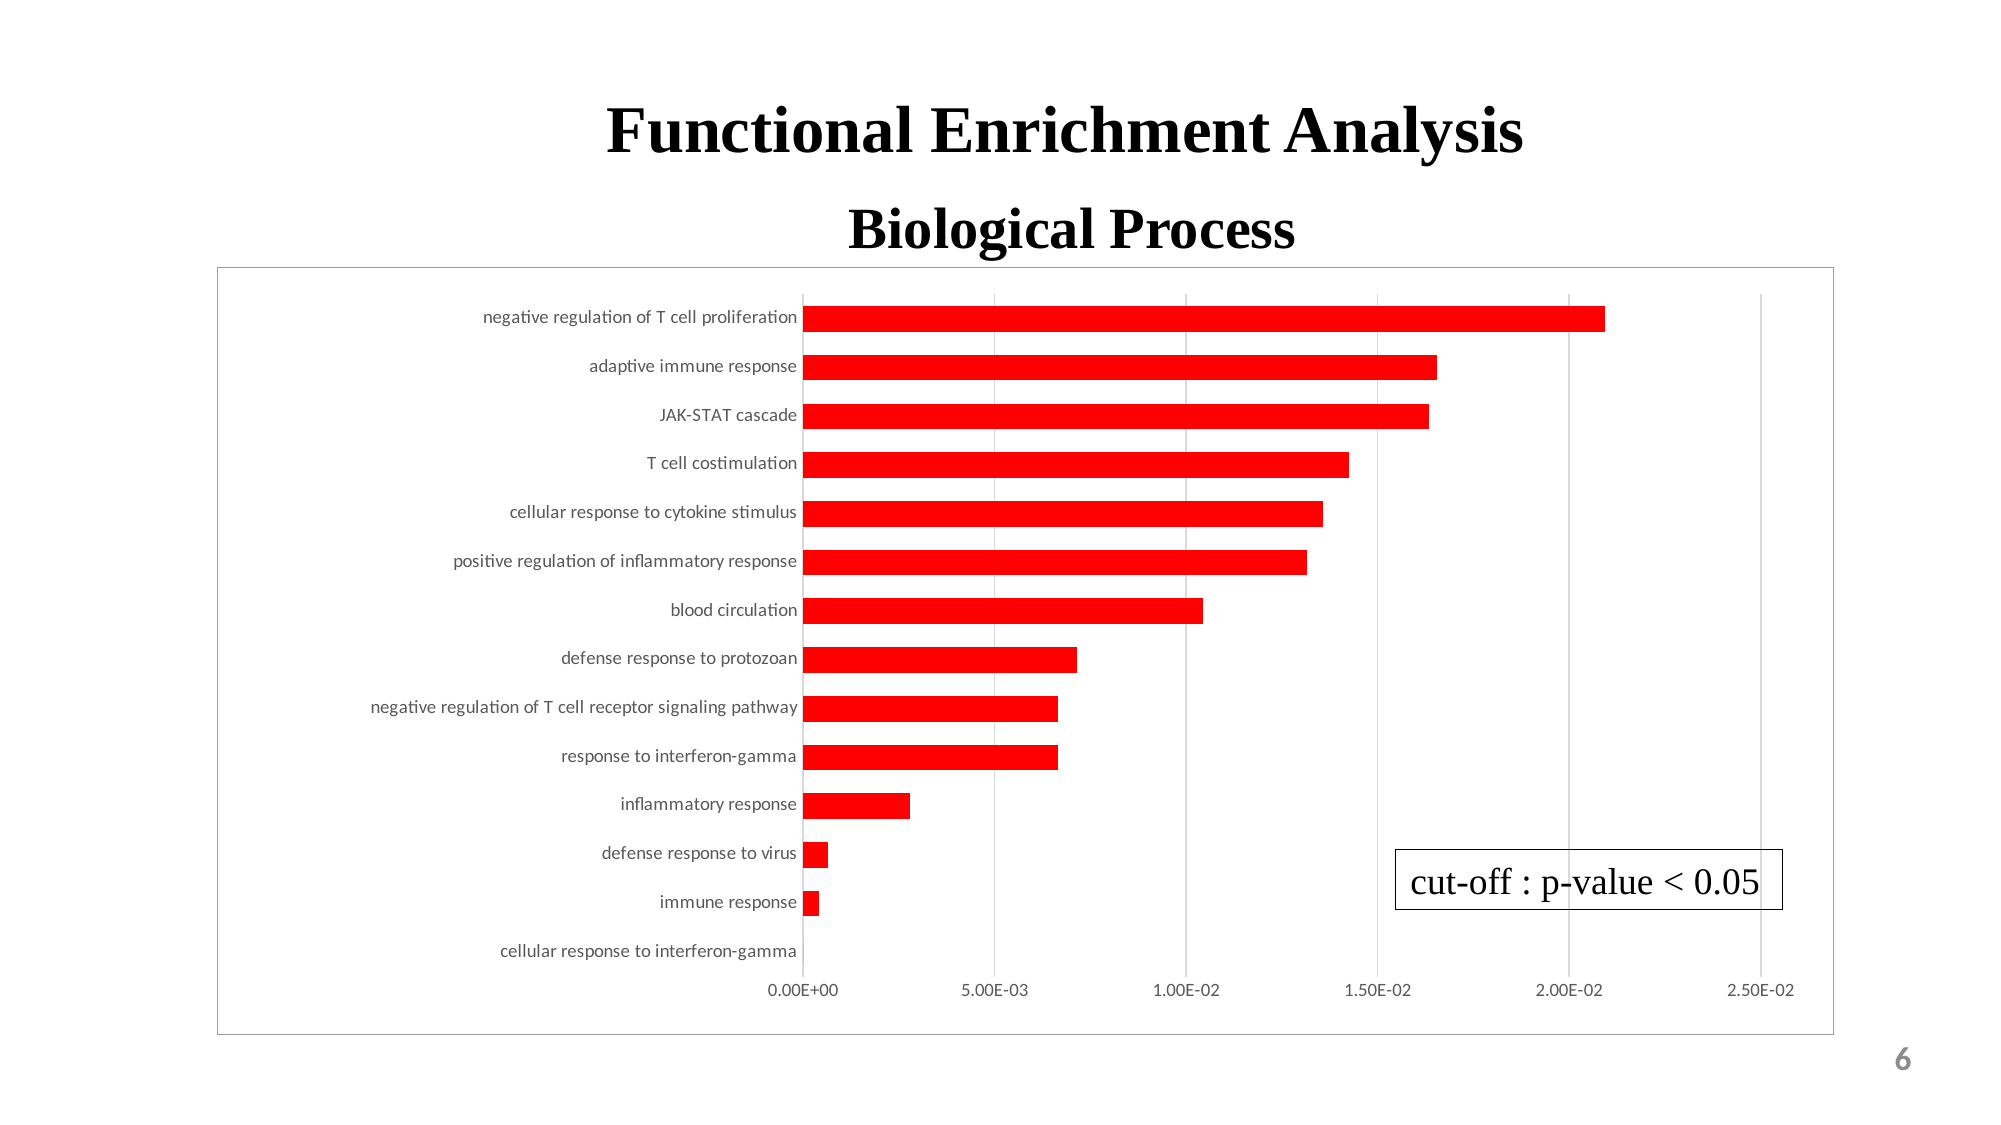

Functional Enrichment Analysis
Biological Process

### Chart

| Category | p-value |
|---|---|
| cellular response to interferon-gamma | 2.90490182522536e-07 |
| immune response | 0.000427090197617907 |
| defense response to virus | 0.000664010271308768 |
| inflammatory response | 0.00279297677946119 |
| response to interferon-gamma | 0.00666155500075967 |
| negative regulation of T cell receptor signaling pathway | 0.00666155500075967 |
| defense response to protozoan | 0.00715291011150741 |
| blood circulation | 0.0104303250777972 |
| positive regulation of inflammatory response | 0.0131528949003659 |
| cellular response to cytokine stimulus | 0.0135764215834854 |
| T cell costimulation | 0.0142491664861565 |
| JAK-STAT cascade | 0.0163519111148578 |
| adaptive immune response | 0.0165388588660412 |
| negative regulation of T cell proliferation | 0.0209253099591978 |
cut-off : p-value < 0.05
6